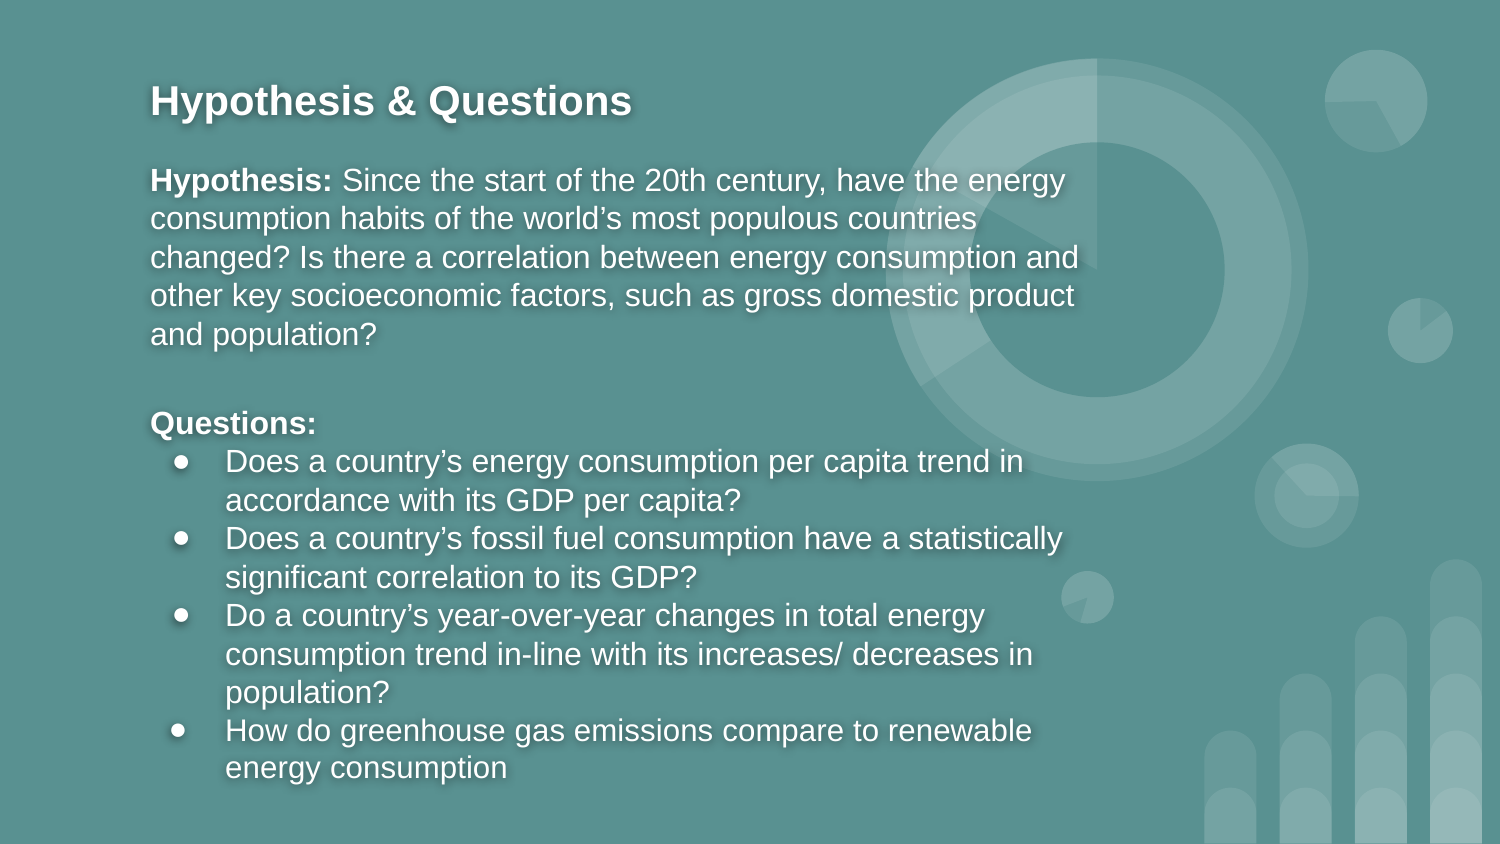

Hypothesis & Questions
# Hypothesis: Since the start of the 20th century, have the energy consumption habits of the world’s most populous countries changed? Is there a correlation between energy consumption and other key socioeconomic factors, such as gross domestic product and population?

Questions:
Does a country’s energy consumption per capita trend in accordance with its GDP per capita?
Does a country’s fossil fuel consumption have a statistically significant correlation to its GDP?
Do a country’s year-over-year changes in total energy consumption trend in-line with its increases/ decreases in population?
How do greenhouse gas emissions compare to renewable energy consumption